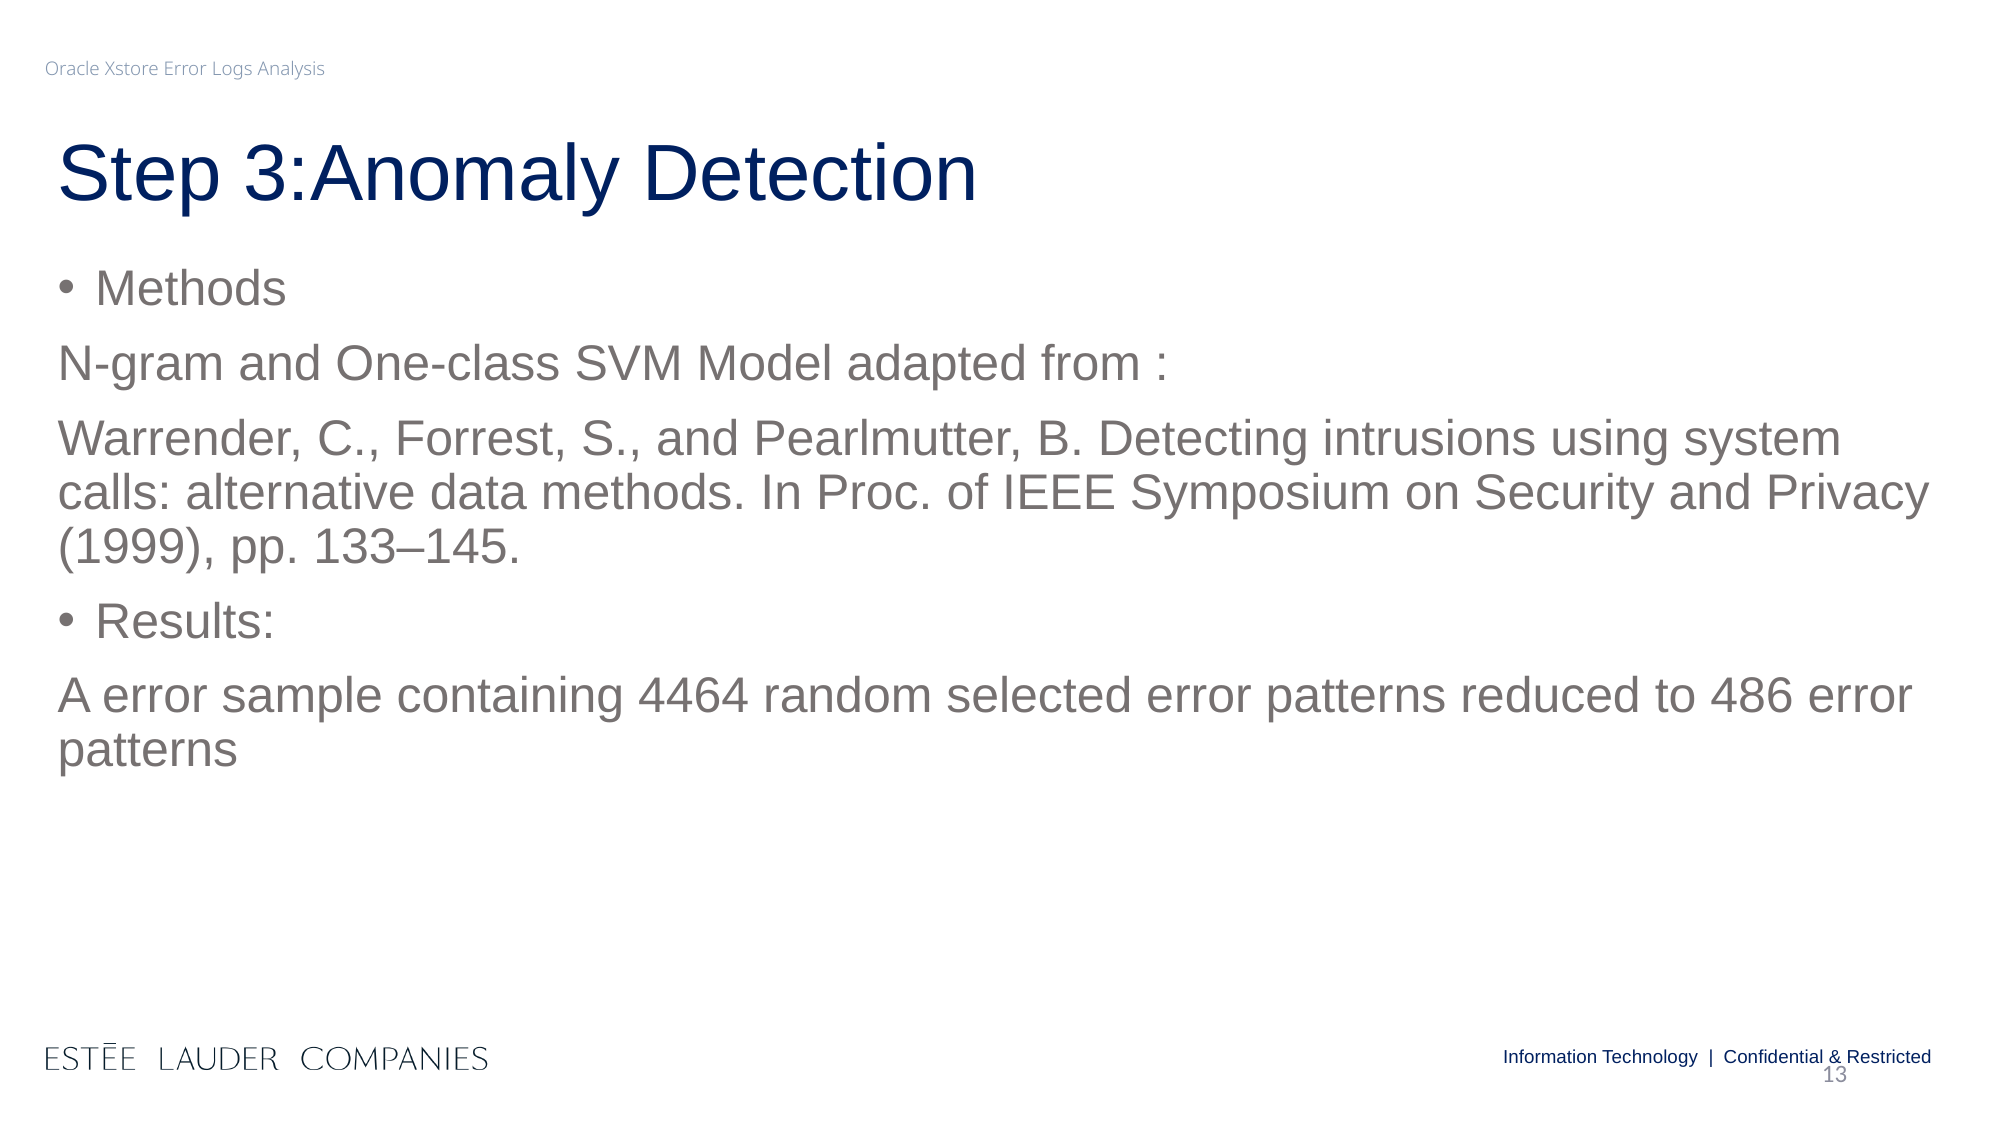

# Step 3:Anomaly Detection
Methods
N-gram and One-class SVM Model adapted from :
Warrender, C., Forrest, S., and Pearlmutter, B. Detecting intrusions using system calls: alternative data methods. In Proc. of IEEE Symposium on Security and Privacy (1999), pp. 133–145.
Results:
A error sample containing 4464 random selected error patterns reduced to 486 error patterns

13